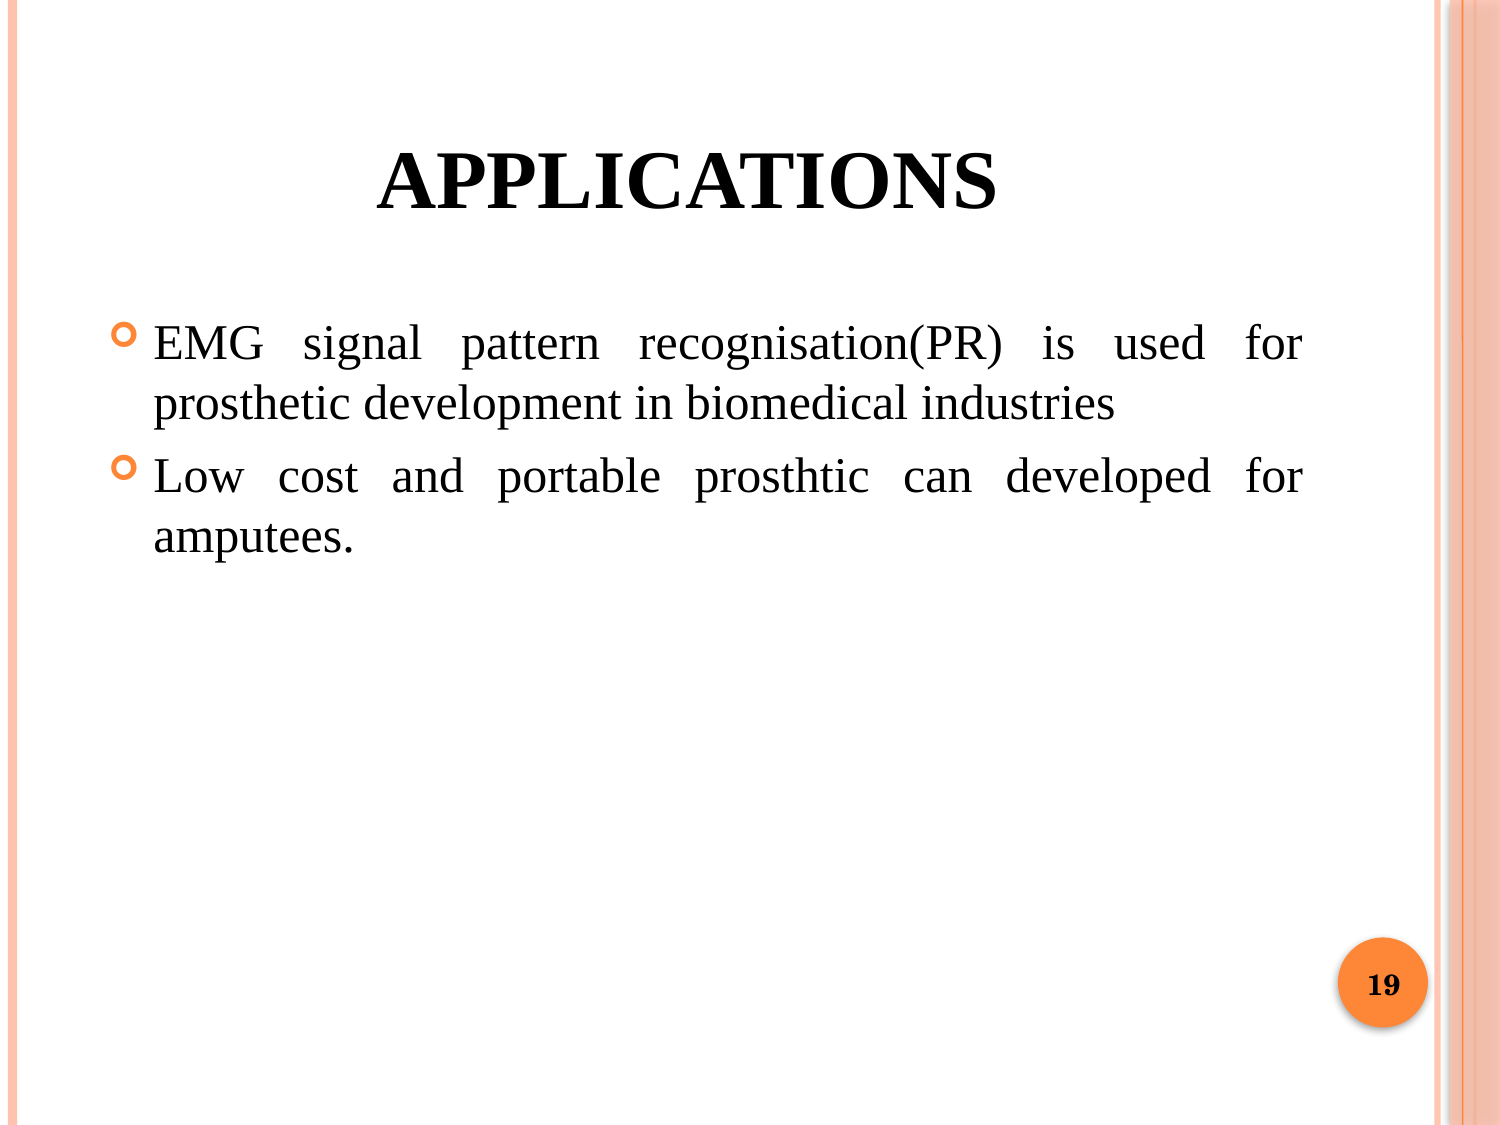

# APPLICATIONS
EMG signal pattern recognisation(PR) is used for prosthetic development in biomedical industries
Low cost and portable prosthtic can developed for amputees.
19